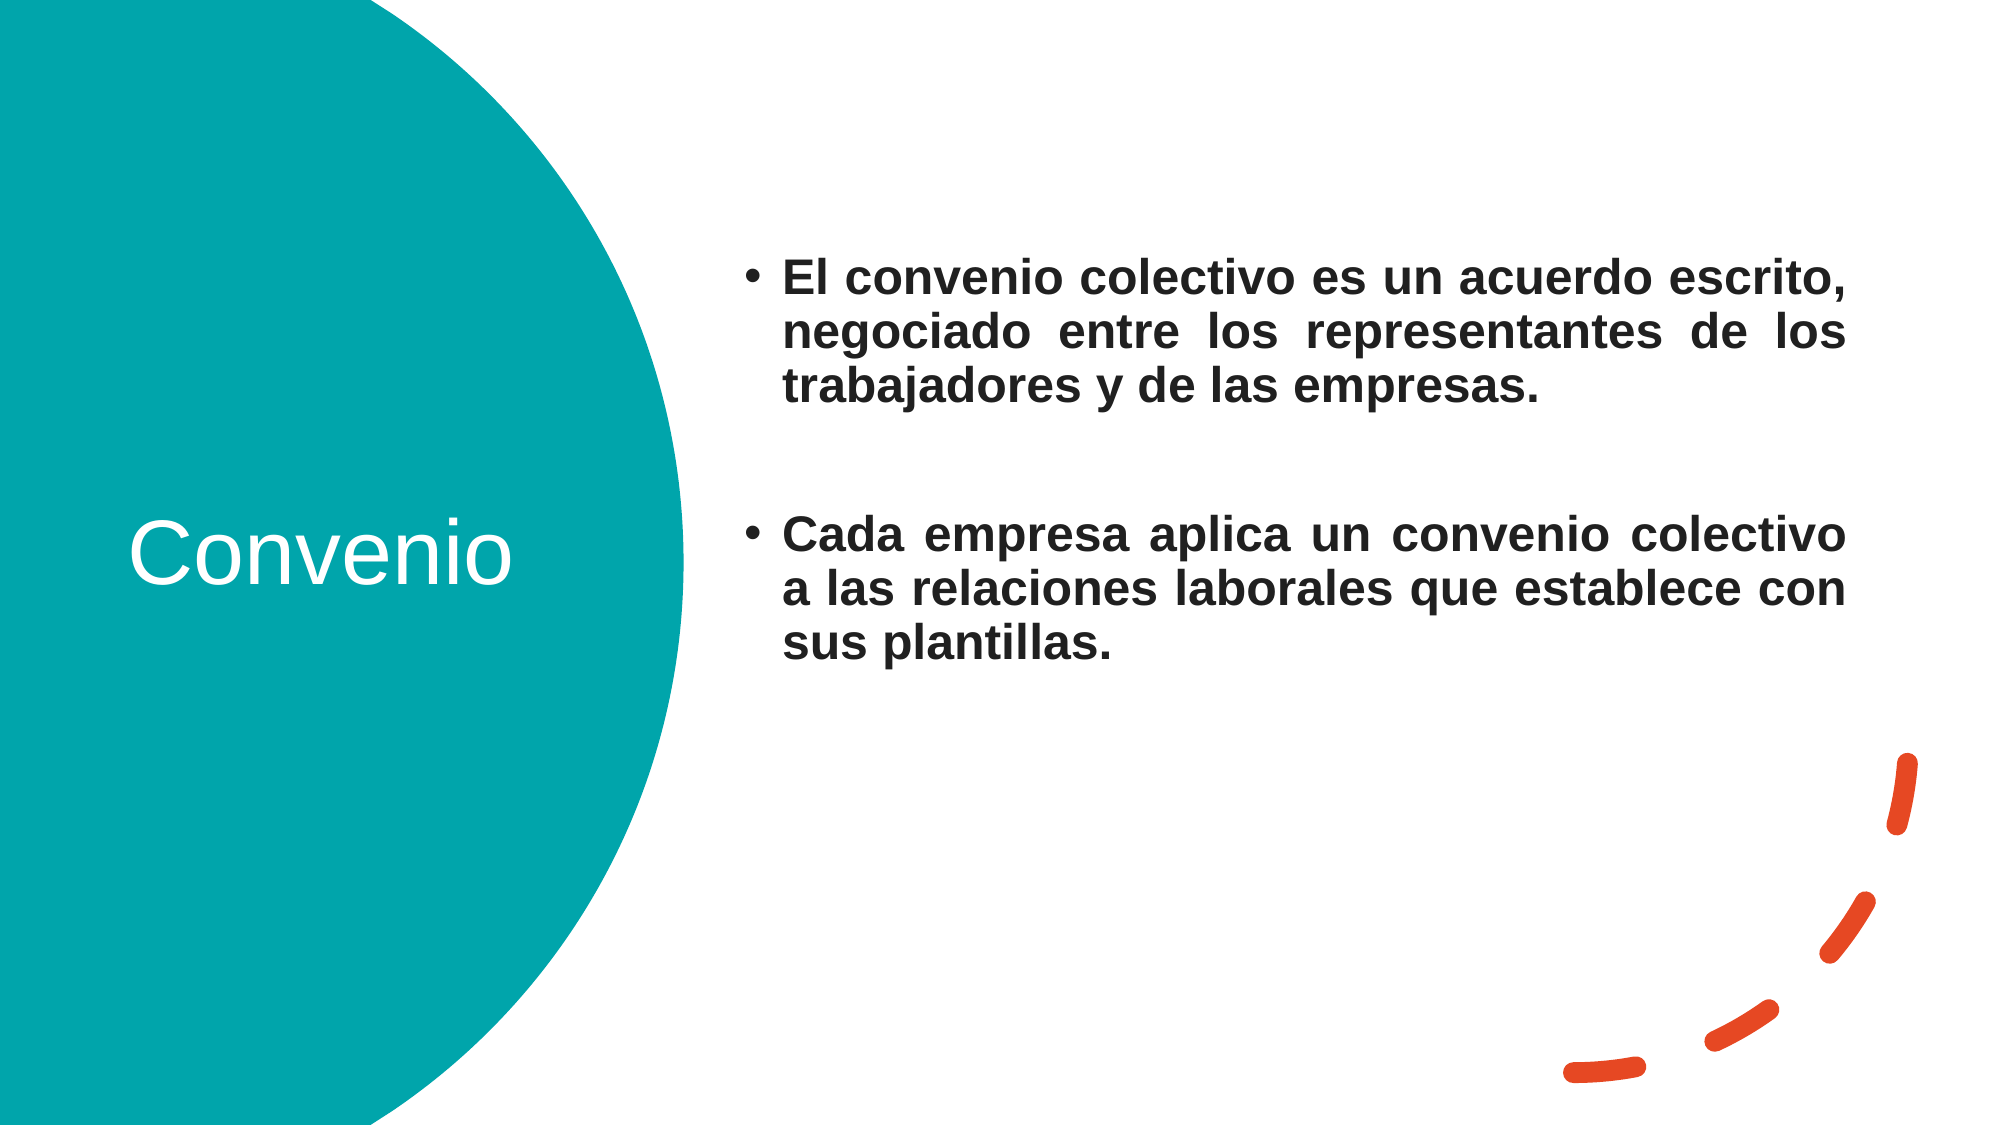

El convenio colectivo es un acuerdo escrito, negociado entre los representantes de los trabajadores y de las empresas.

Cada empresa aplica un convenio colectivo a las relaciones laborales que establece con sus plantillas.

# Convenio